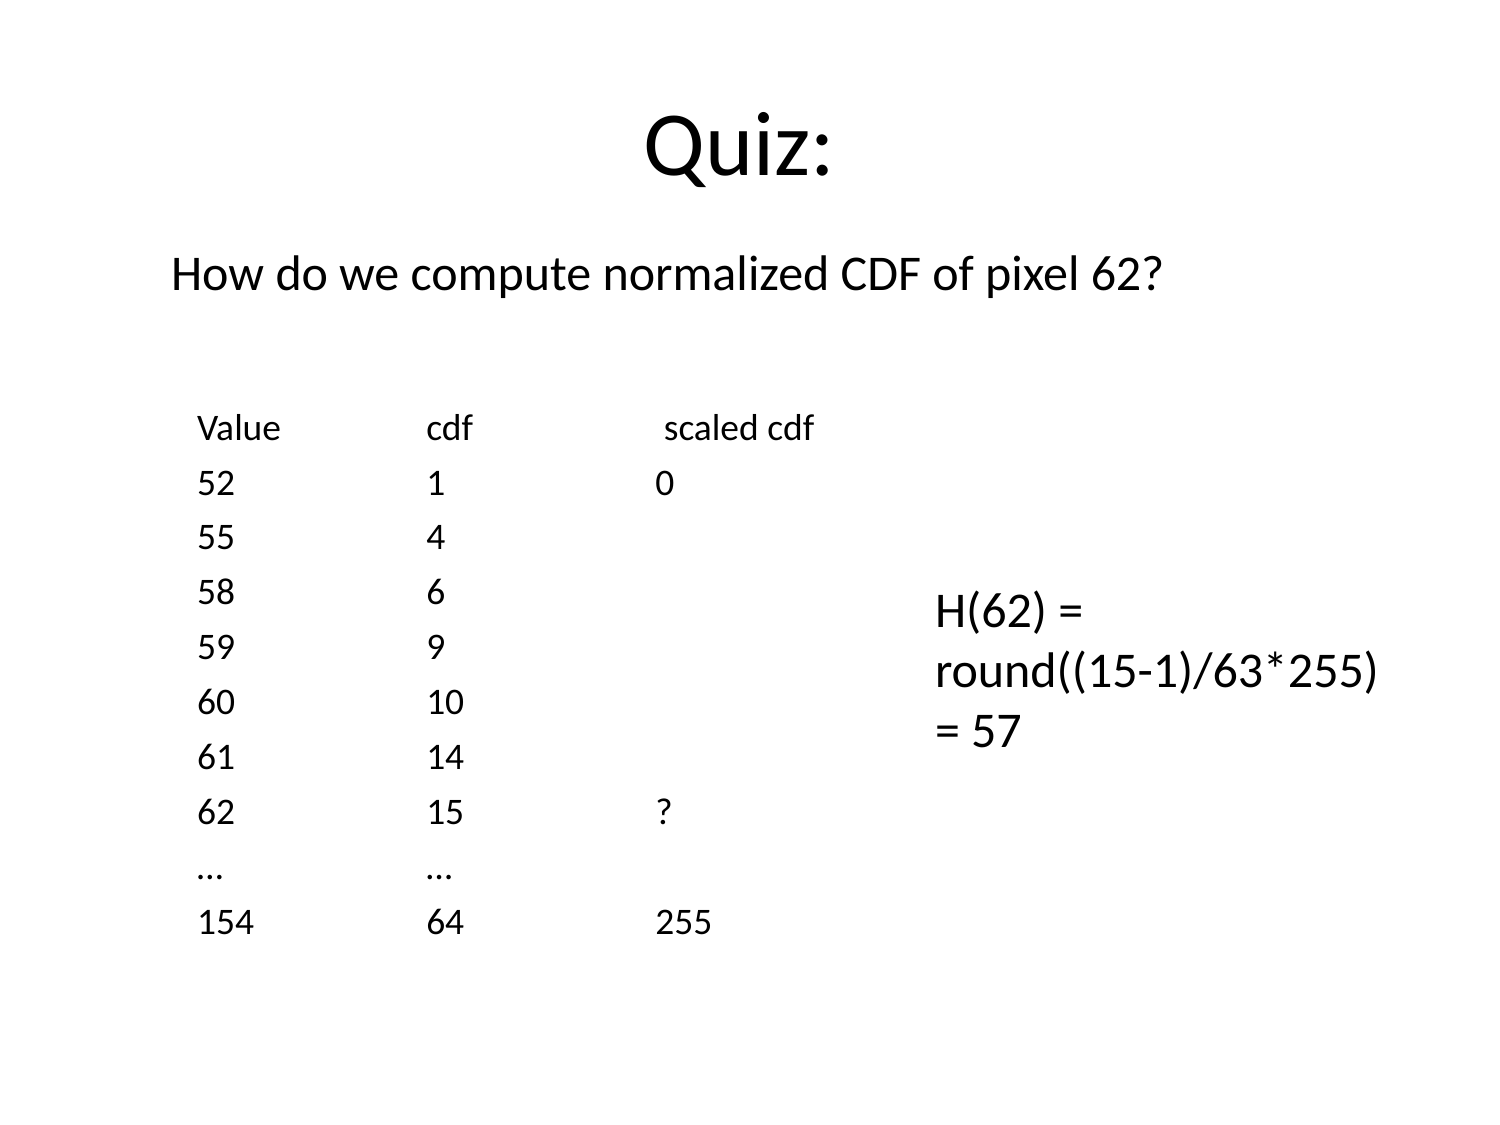

# Quiz:
How do we compute normalized CDF of pixel 62?
| Value | cdf | scaled cdf |
| --- | --- | --- |
| 52 | 1 | 0 |
| 55 | 4 |  |
| 58 | 6 |  |
| 59 | 9 |  |
| 60 | 10 |  |
| 61 | 14 |  |
| 62 | 15 | ? |
| … | … |  |
| 154 | 64 | 255 |
H(62) =  round((15-1)/63*255)
= 57